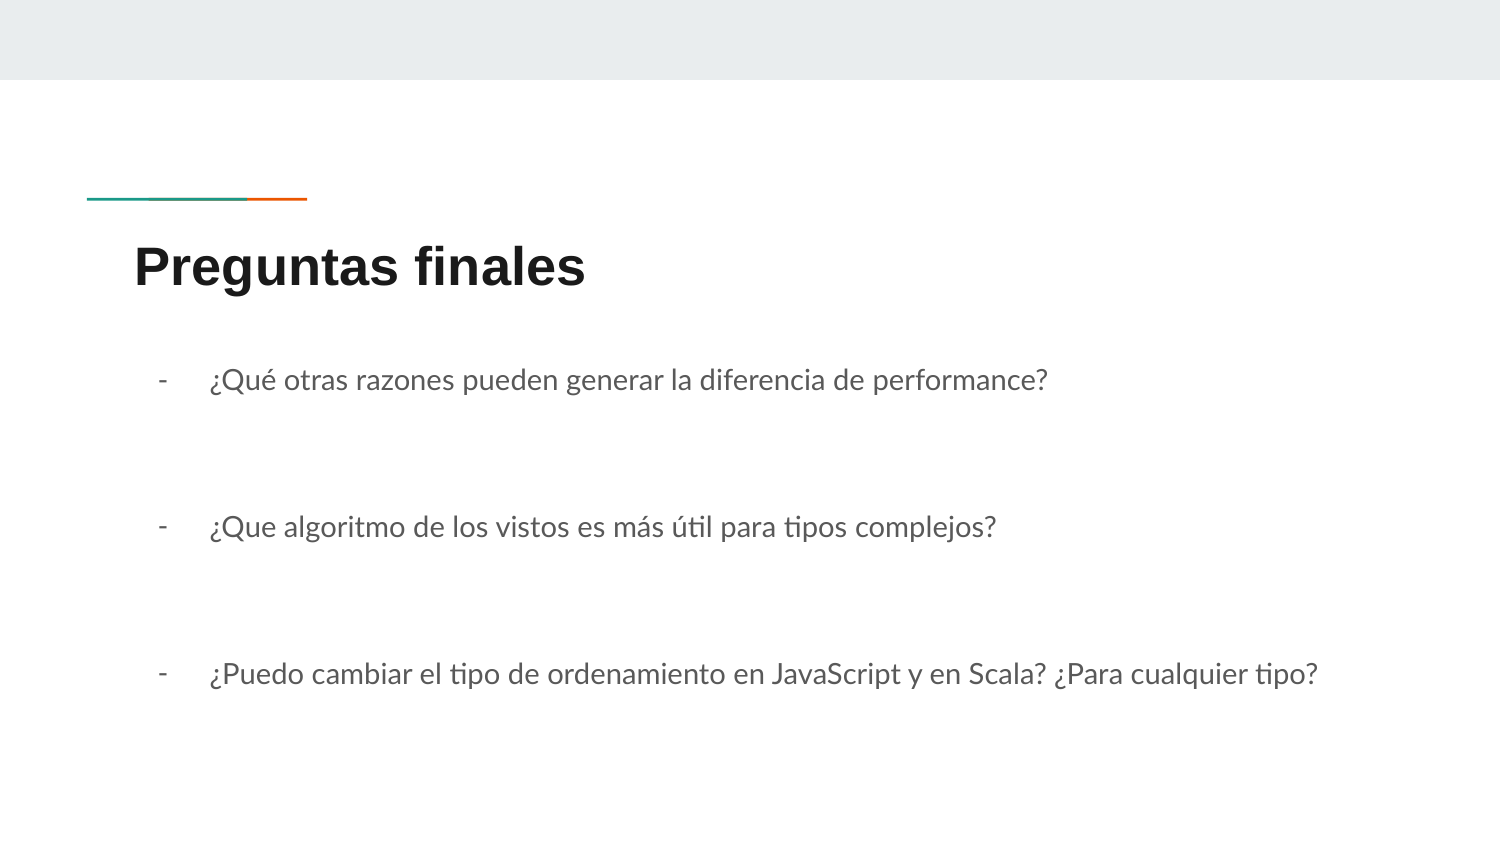

# Preguntas finales
¿Qué otras razones pueden generar la diferencia de performance?

¿Que algoritmo de los vistos es más útil para tipos complejos?

¿Puedo cambiar el tipo de ordenamiento en JavaScript y en Scala? ¿Para cualquier tipo?